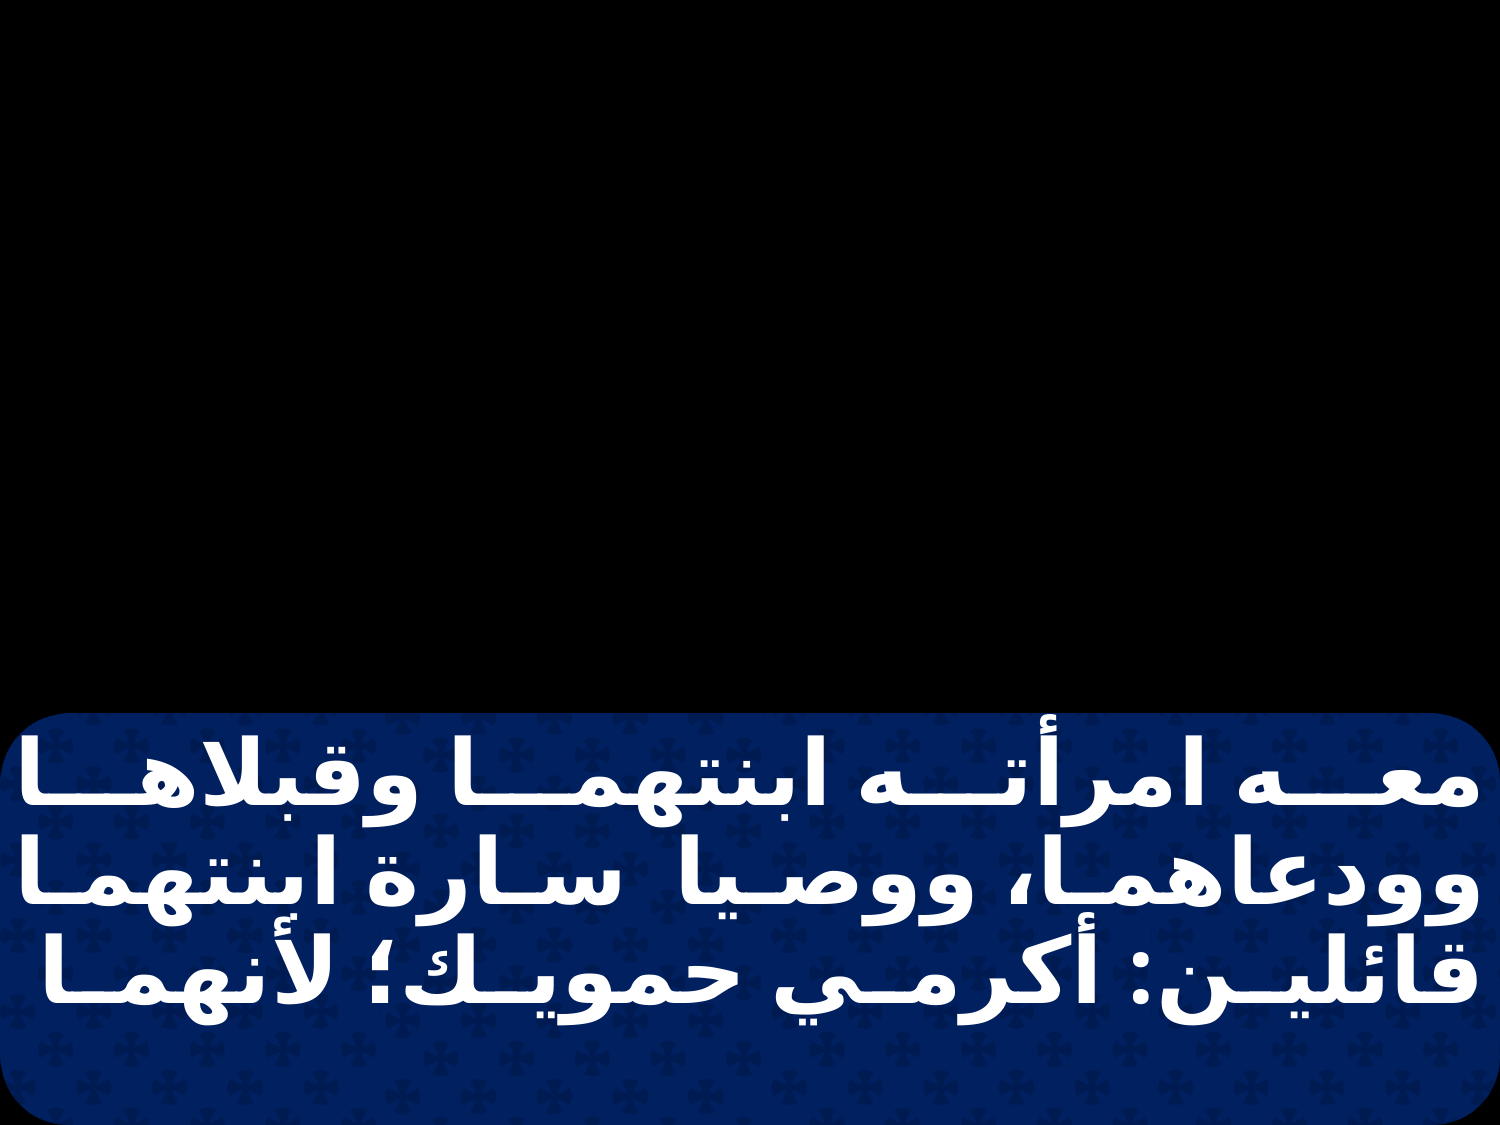

معه امرأته ابنتهما وقبلاها وودعاهما، ووصيا  سارة ابنتهما قائلين: أكرمي حمويك؛ لأنهما